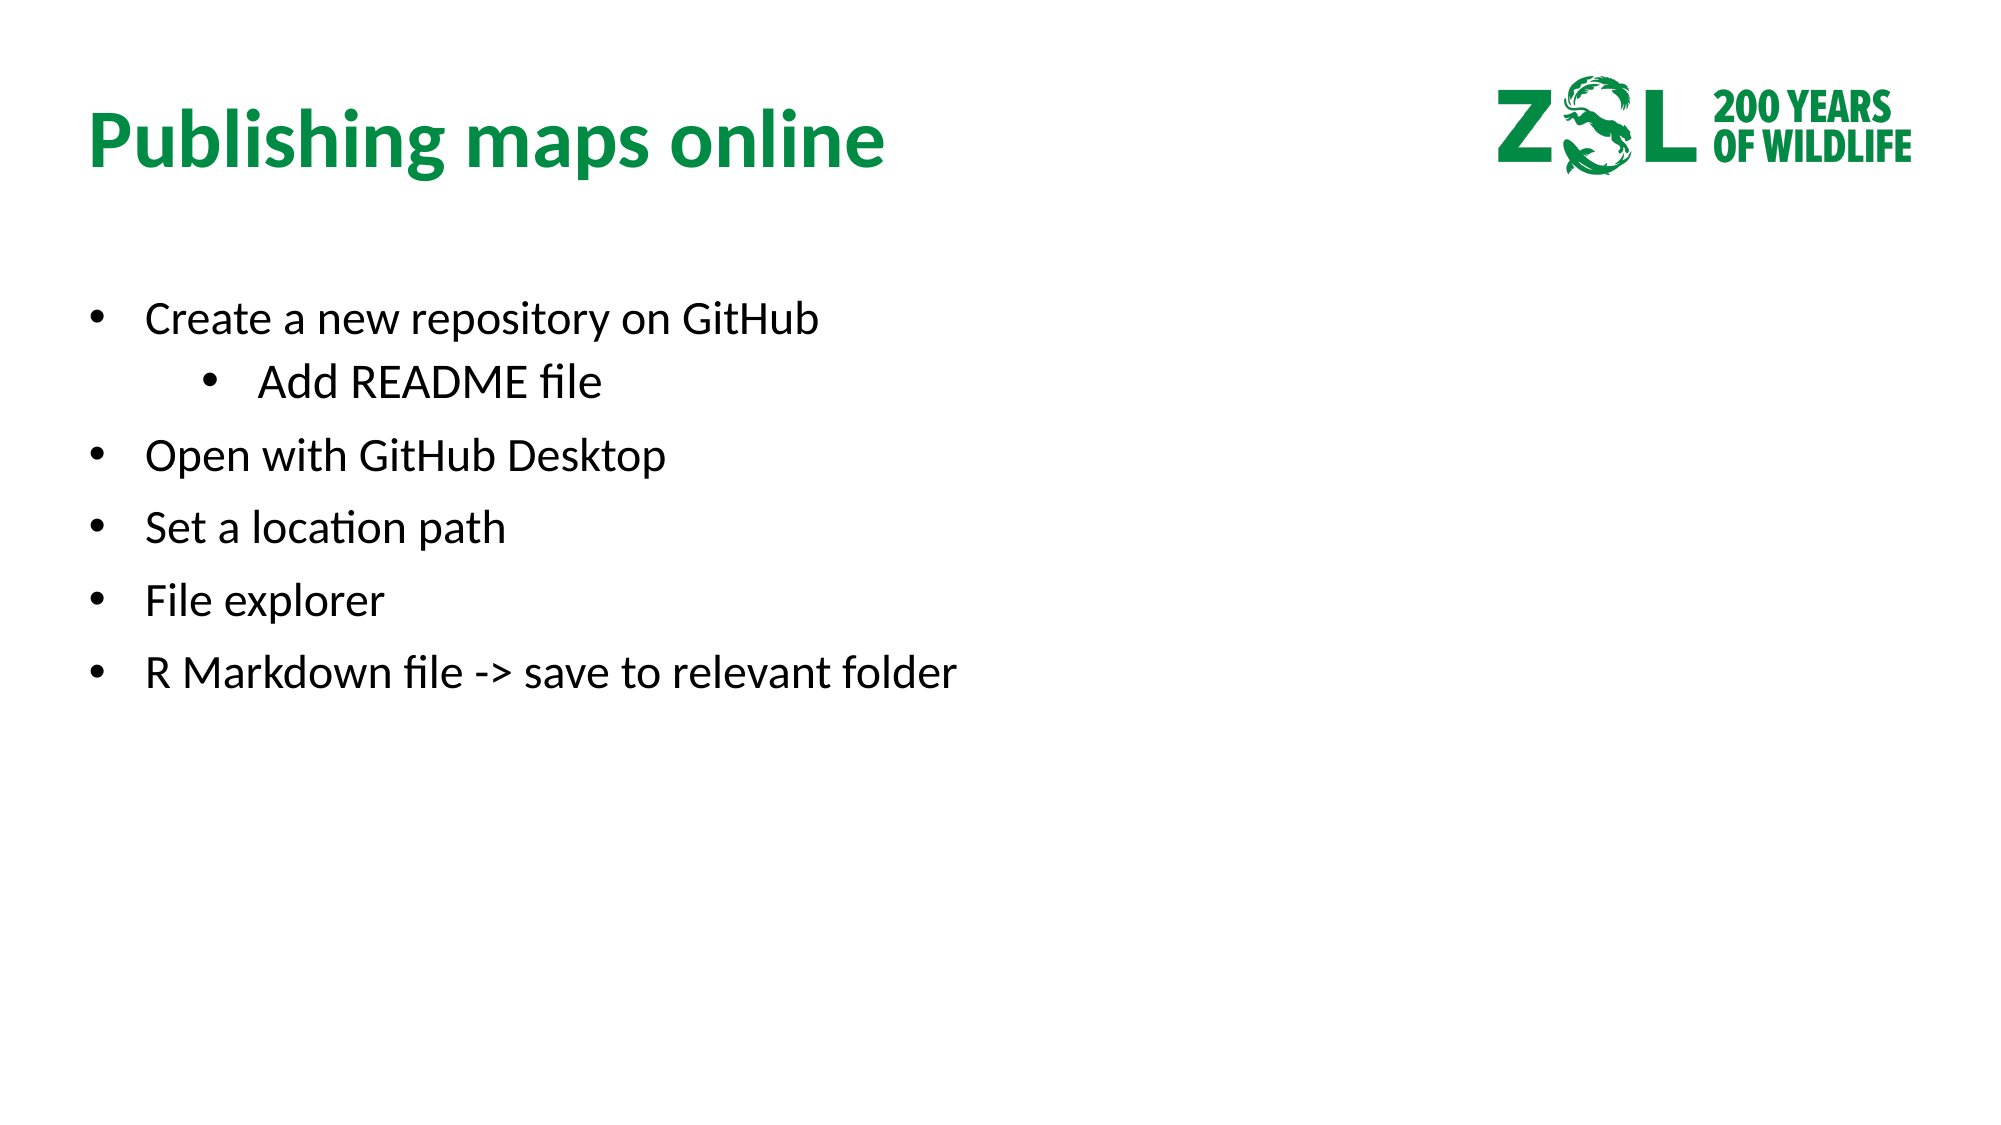

# Publishing maps online
Create a new repository on GitHub
Add README file
Open with GitHub Desktop
Set a location path
File explorer
R Markdown file -> save to relevant folder